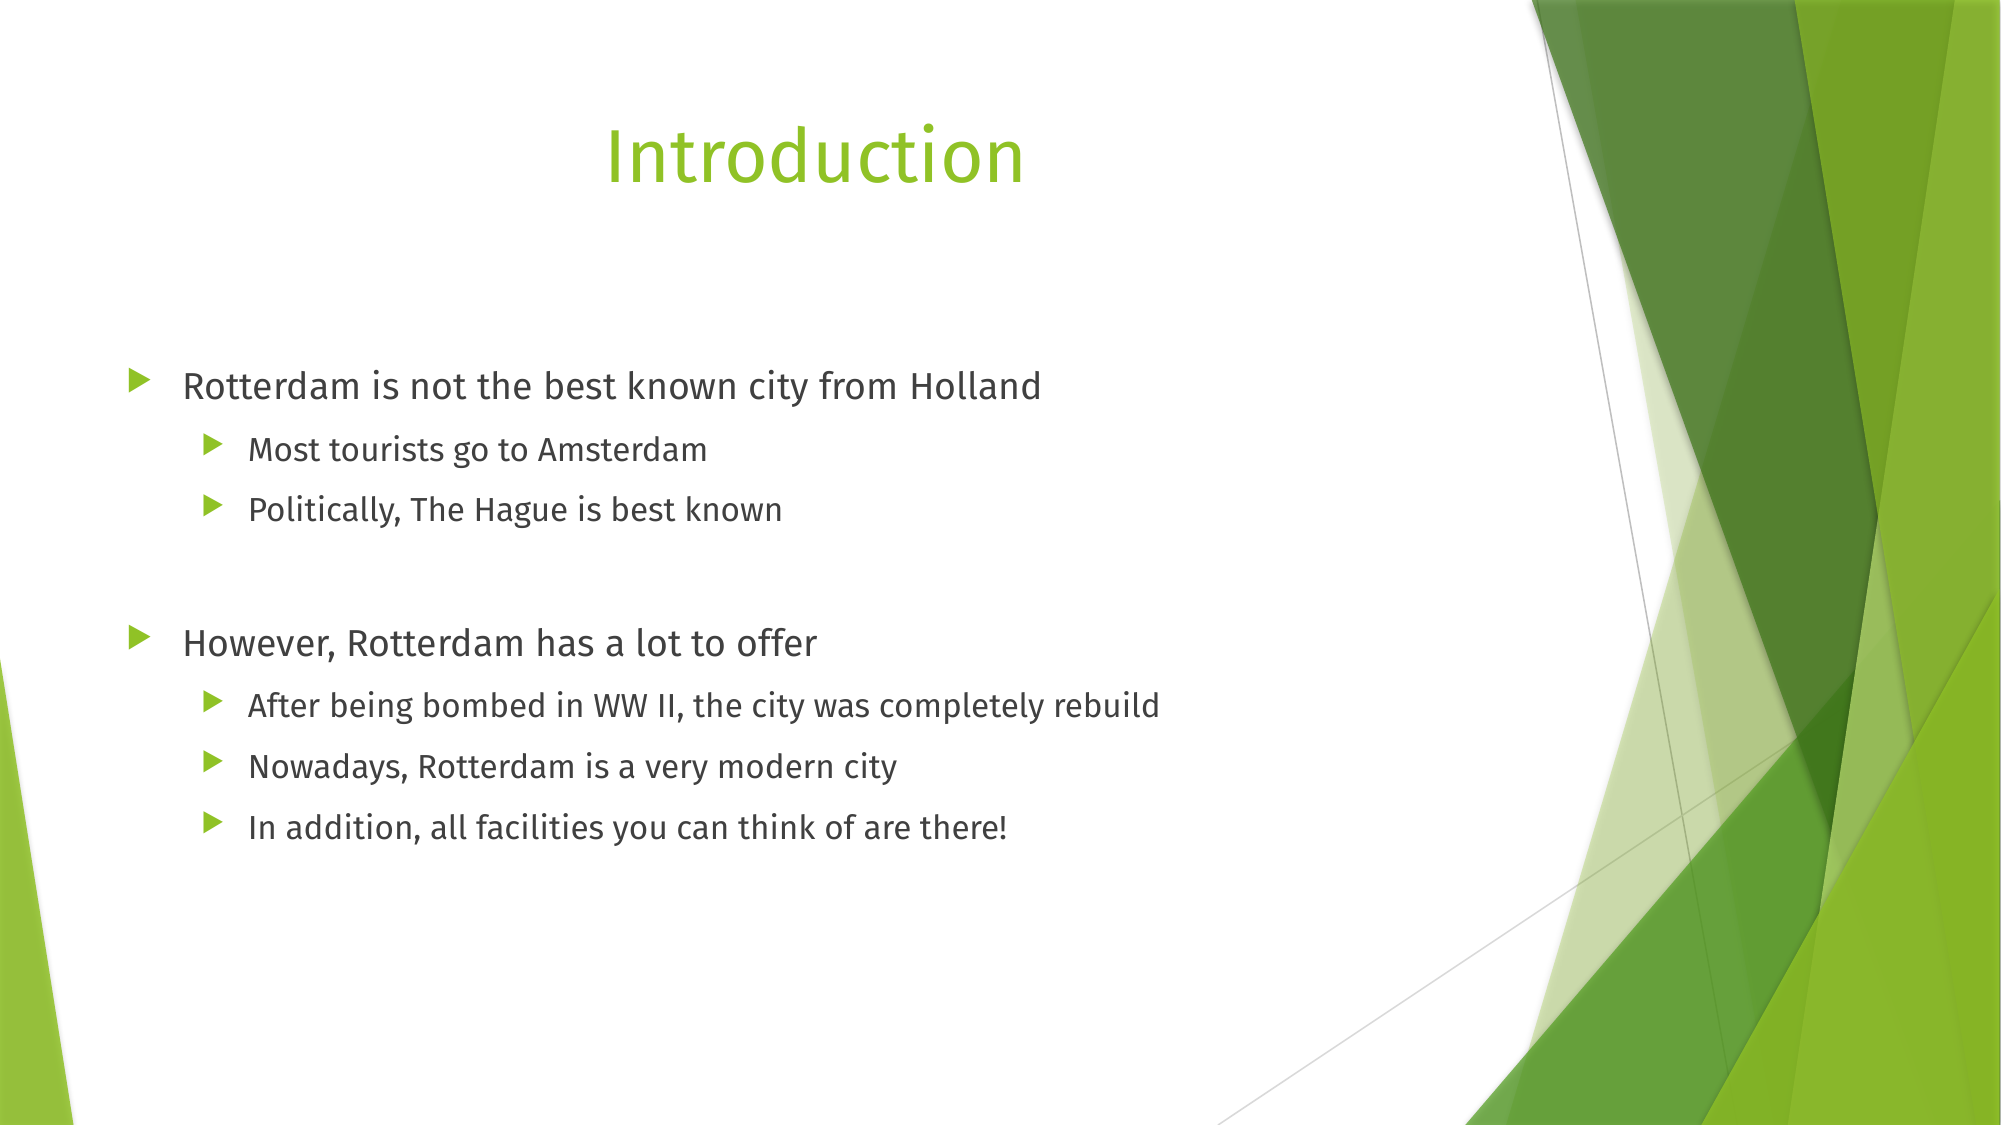

# Introduction
Rotterdam is not the best known city from Holland
Most tourists go to Amsterdam
Politically, The Hague is best known

However, Rotterdam has a lot to offer
After being bombed in WW II, the city was completely rebuild
Nowadays, Rotterdam is a very modern city
In addition, all facilities you can think of are there!